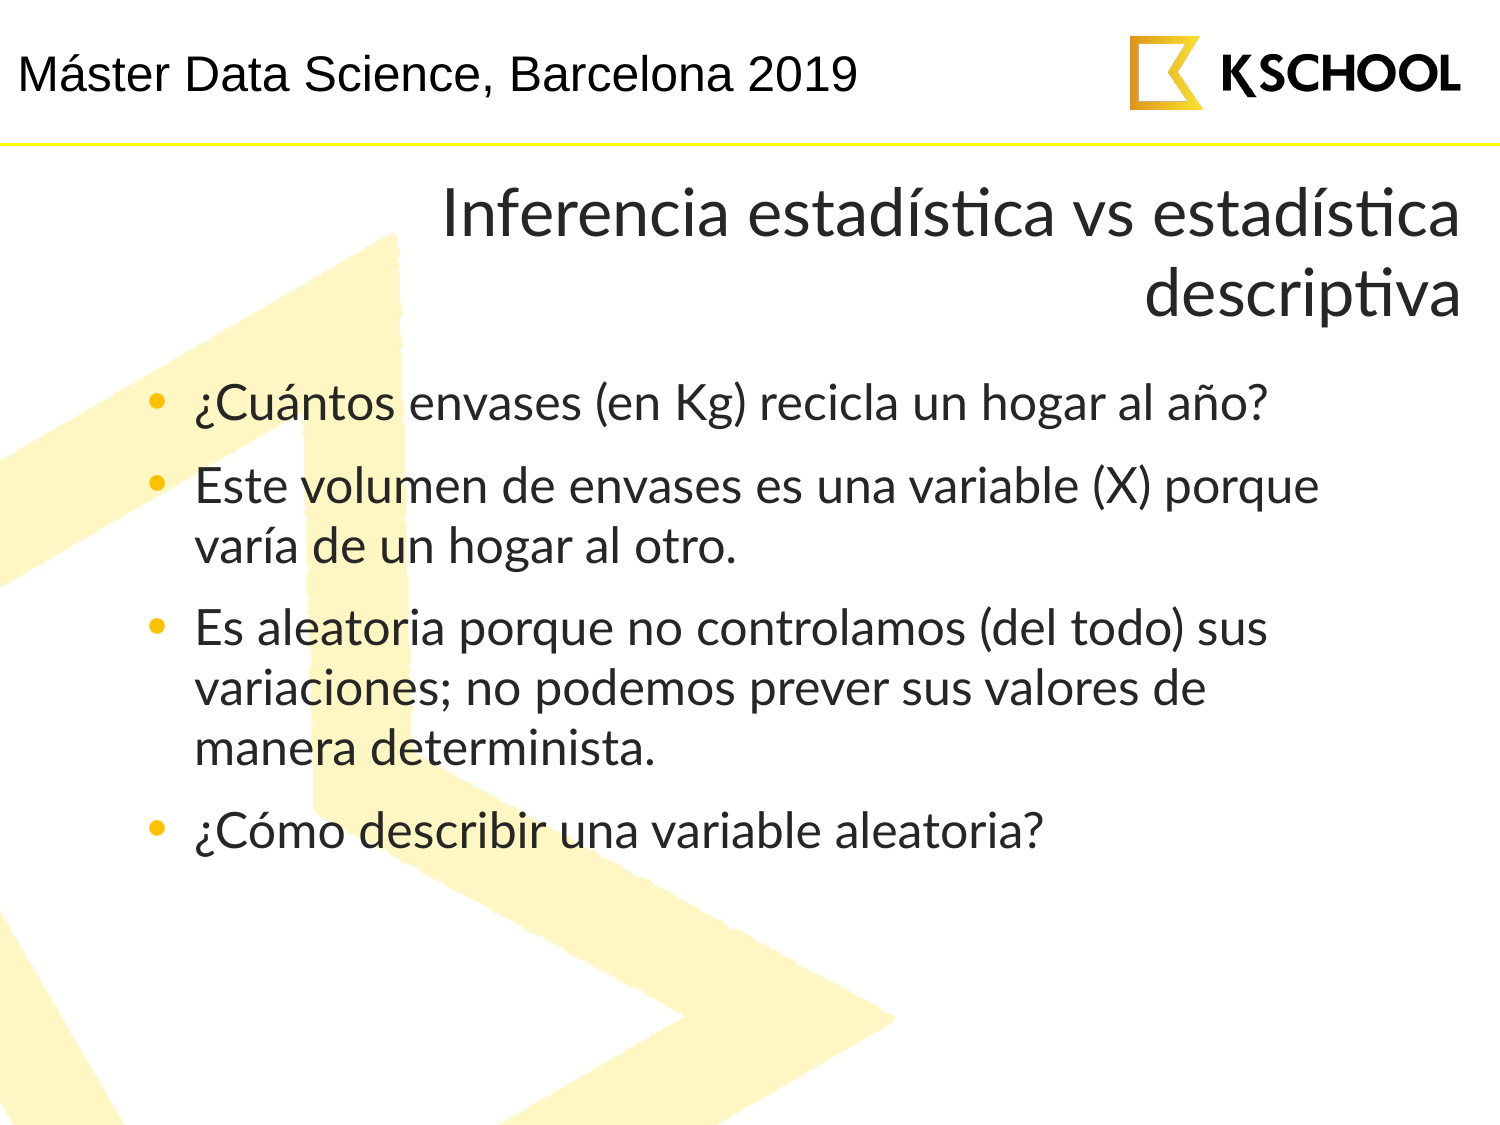

# Inferencia estadística vs estadística descriptiva
¿Cuántos envases (en Kg) recicla un hogar al año?
Este volumen de envases es una variable (X) porque varía de un hogar al otro.
Es aleatoria porque no controlamos (del todo) sus variaciones; no podemos prever sus valores de manera determinista.
¿Cómo describir una variable aleatoria?